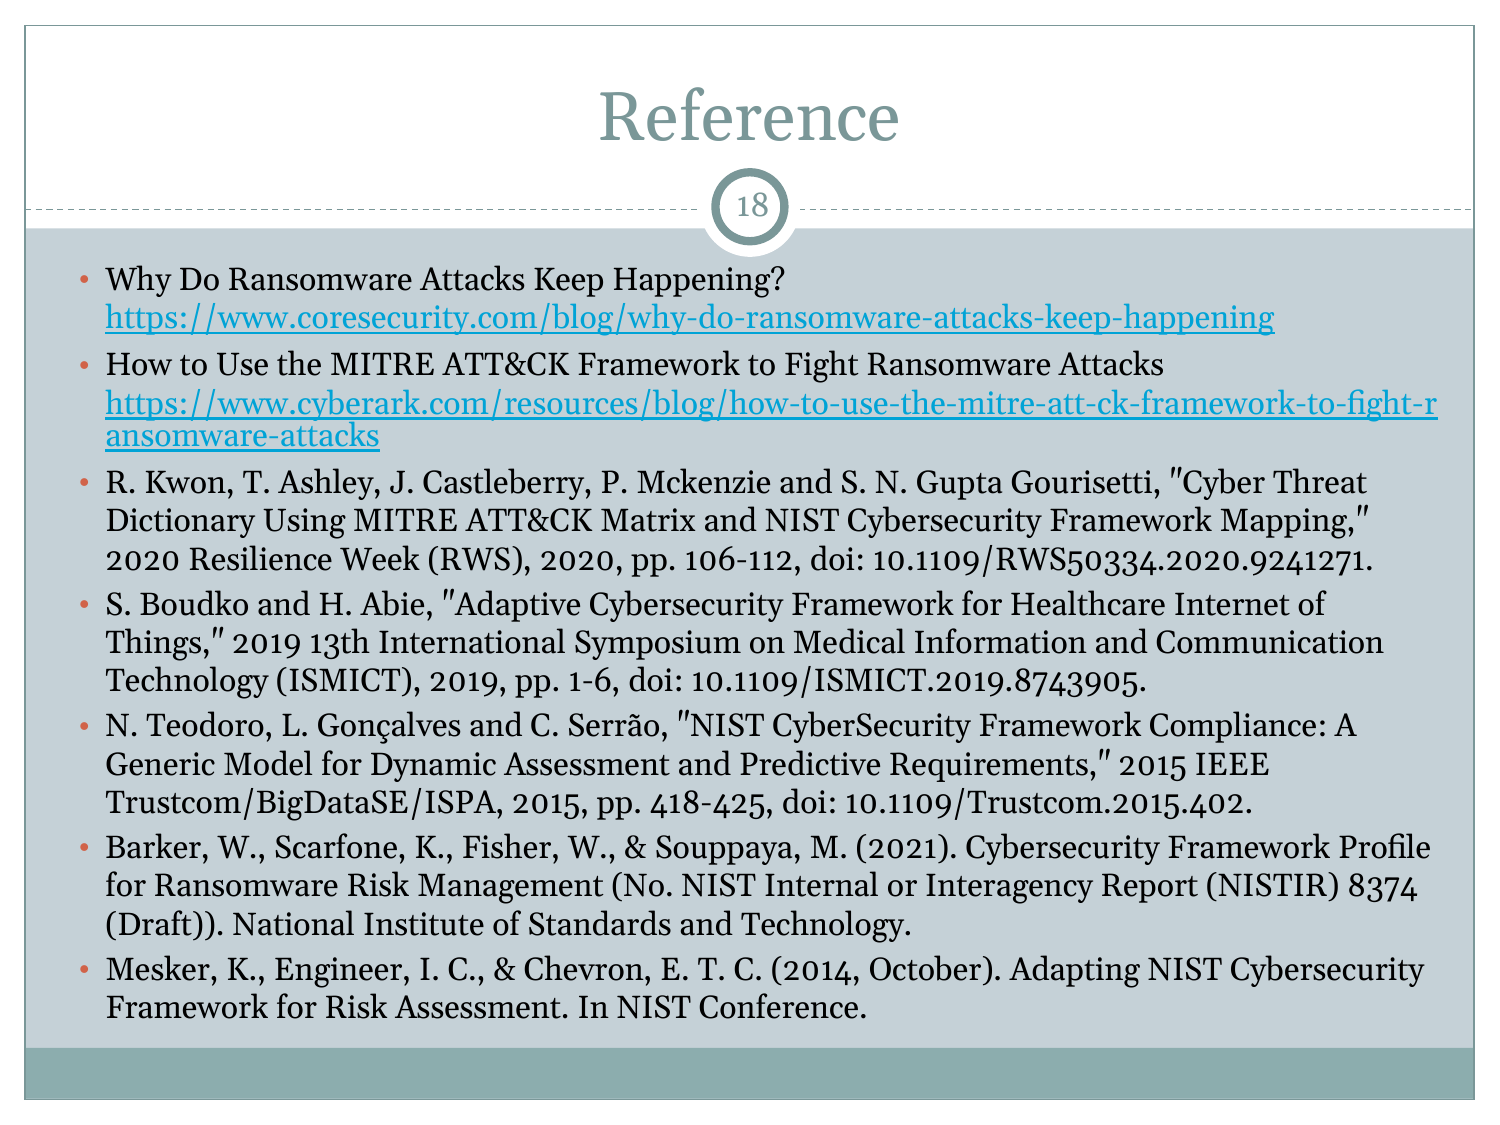

# Reference
18
Why Do Ransomware Attacks Keep Happening? https://www.coresecurity.com/blog/why-do-ransomware-attacks-keep-happening
How to Use the MITRE ATT&CK Framework to Fight Ransomware Attacks
https://www.cyberark.com/resources/blog/how-to-use-the-mitre-att-ck-framework-to-fight-ransomware-attacks
R. Kwon, T. Ashley, J. Castleberry, P. Mckenzie and S. N. Gupta Gourisetti, "Cyber Threat Dictionary Using MITRE ATT&CK Matrix and NIST Cybersecurity Framework Mapping," 2020 Resilience Week (RWS), 2020, pp. 106-112, doi: 10.1109/RWS50334.2020.9241271.
S. Boudko and H. Abie, "Adaptive Cybersecurity Framework for Healthcare Internet of Things," 2019 13th International Symposium on Medical Information and Communication Technology (ISMICT), 2019, pp. 1-6, doi: 10.1109/ISMICT.2019.8743905.
N. Teodoro, L. Gonçalves and C. Serrão, "NIST CyberSecurity Framework Compliance: A Generic Model for Dynamic Assessment and Predictive Requirements," 2015 IEEE Trustcom/BigDataSE/ISPA, 2015, pp. 418-425, doi: 10.1109/Trustcom.2015.402.
Barker, W., Scarfone, K., Fisher, W., & Souppaya, M. (2021). Cybersecurity Framework Profile for Ransomware Risk Management (No. NIST Internal or Interagency Report (NISTIR) 8374 (Draft)). National Institute of Standards and Technology.
Mesker, K., Engineer, I. C., & Chevron, E. T. C. (2014, October). Adapting NIST Cybersecurity Framework for Risk Assessment. In NIST Conference.